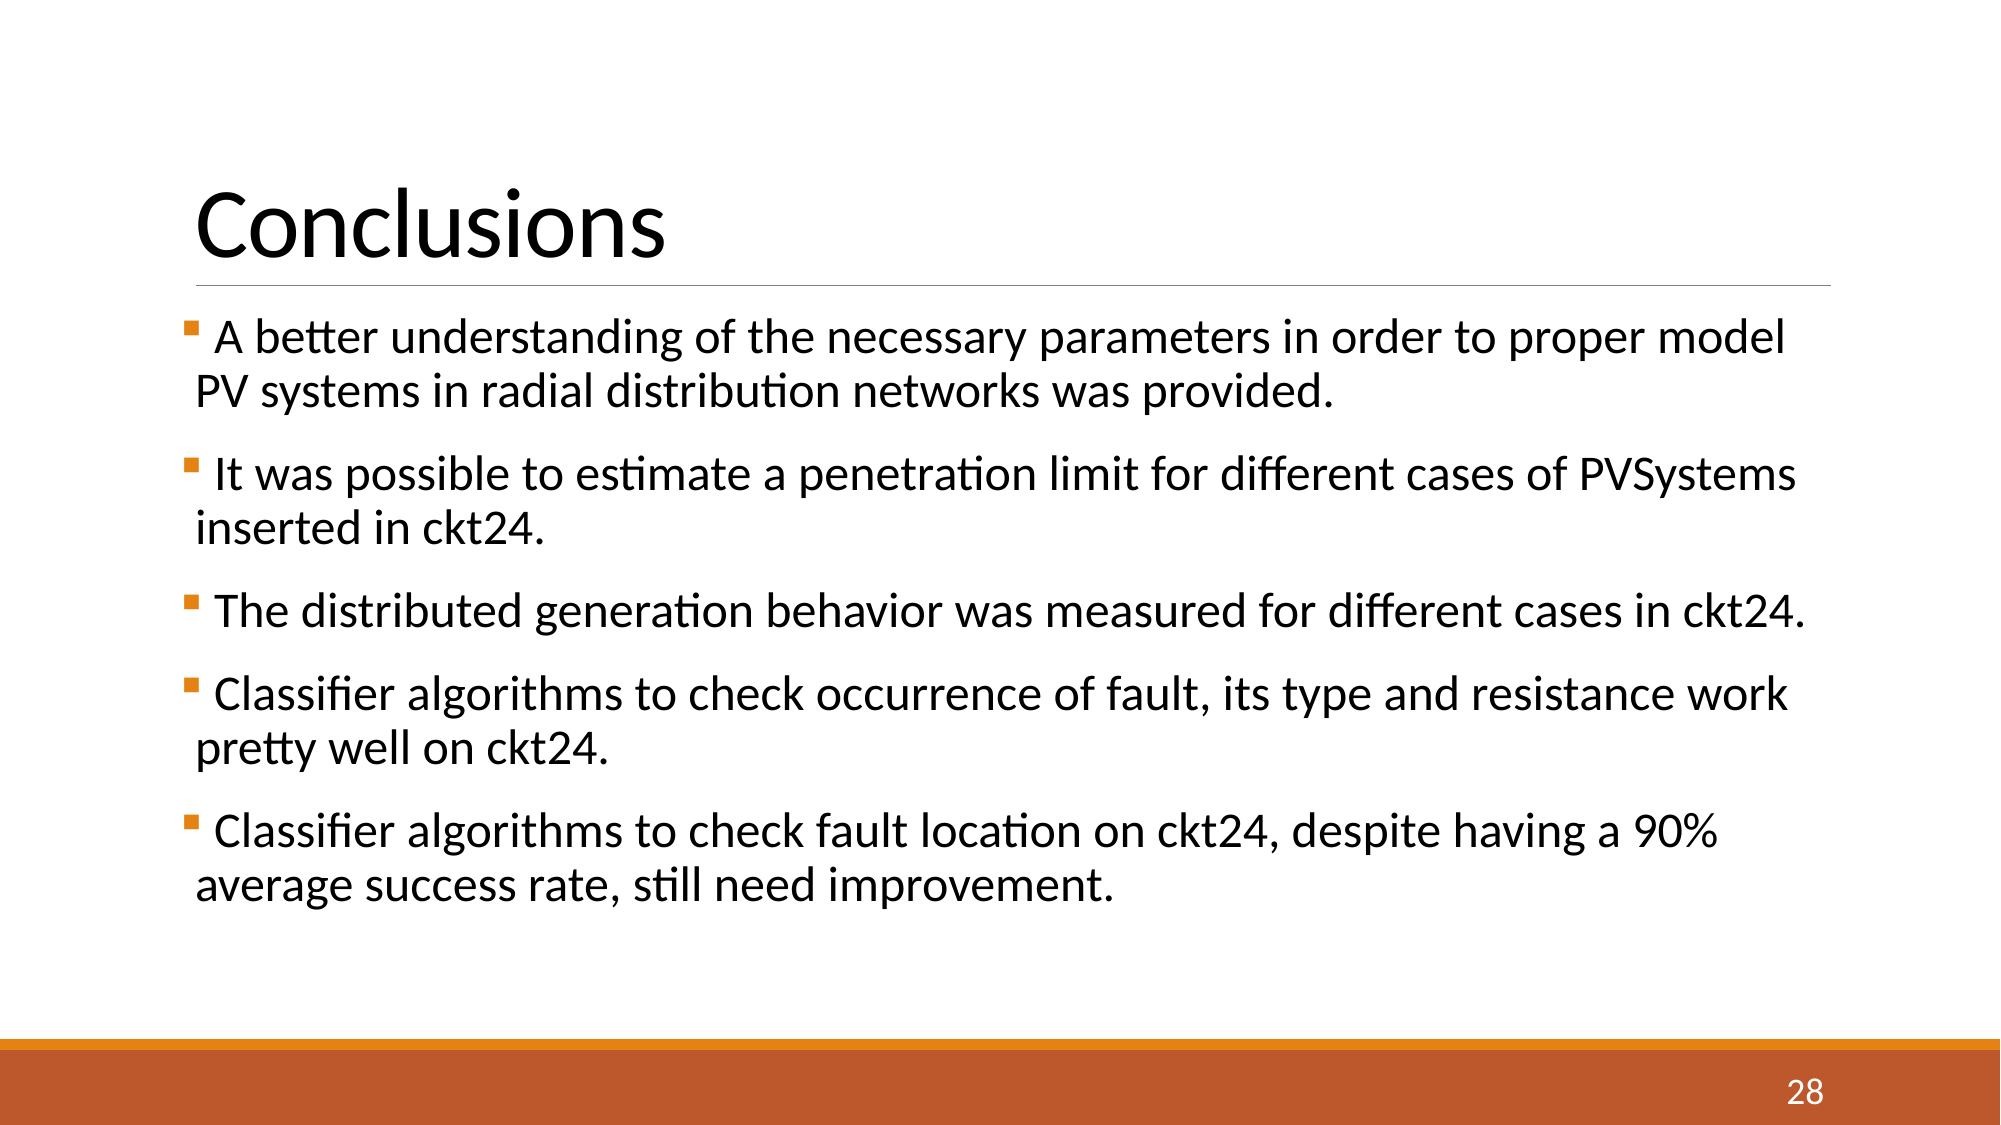

# Conclusions
 A better understanding of the necessary parameters in order to proper model PV systems in radial distribution networks was provided.
 It was possible to estimate a penetration limit for different cases of PVSystems inserted in ckt24.
 The distributed generation behavior was measured for different cases in ckt24.
 Classifier algorithms to check occurrence of fault, its type and resistance work pretty well on ckt24.
 Classifier algorithms to check fault location on ckt24, despite having a 90% average success rate, still need improvement.

28